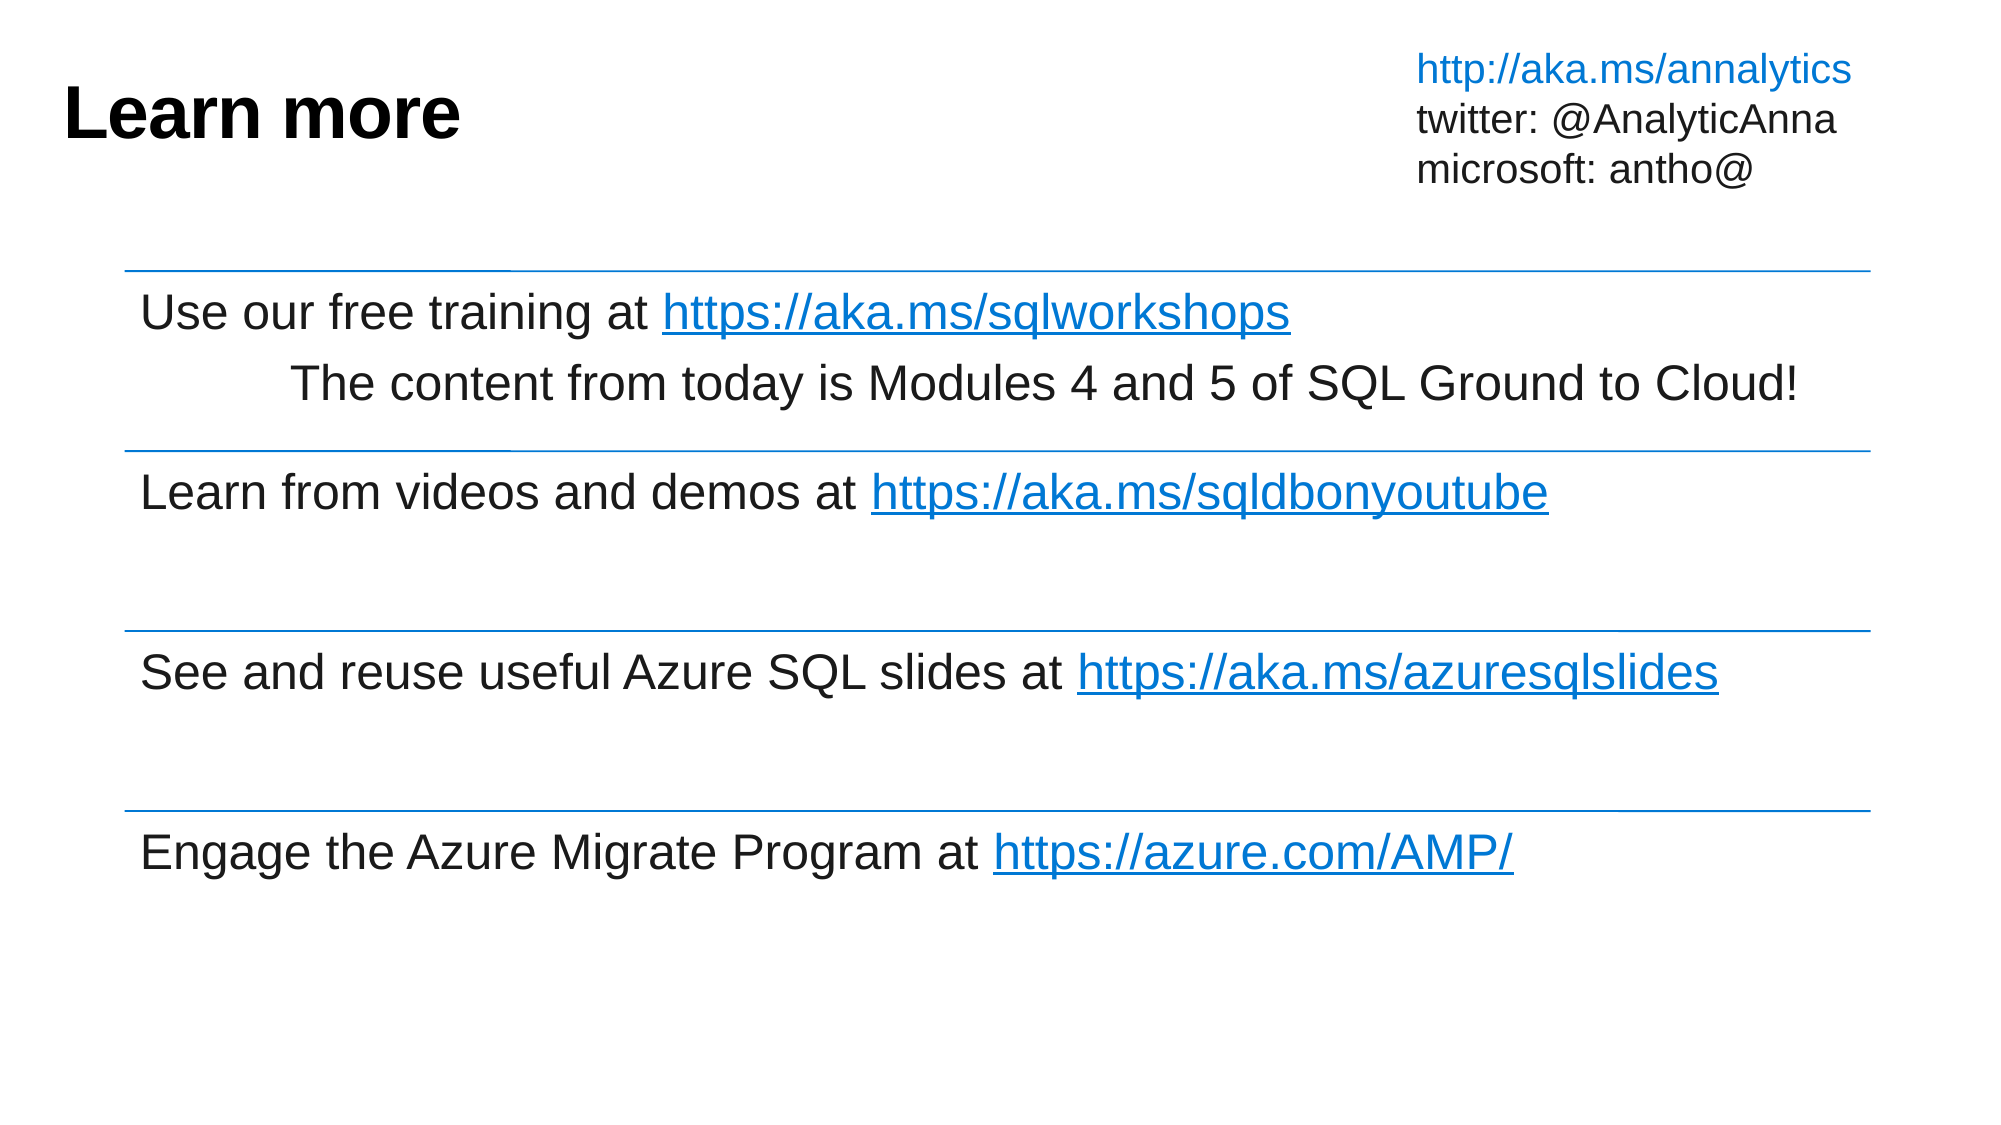

http://aka.ms/annalytics
twitter: @AnalyticAnna
microsoft: antho@
# Learn more
Use our free training at https://aka.ms/sqlworkshops
	The content from today is Modules 4 and 5 of SQL Ground to Cloud!
Learn from videos and demos at https://aka.ms/sqldbonyoutube
See and reuse useful Azure SQL slides at https://aka.ms/azuresqlslides
Engage the Azure Migrate Program at https://azure.com/AMP/